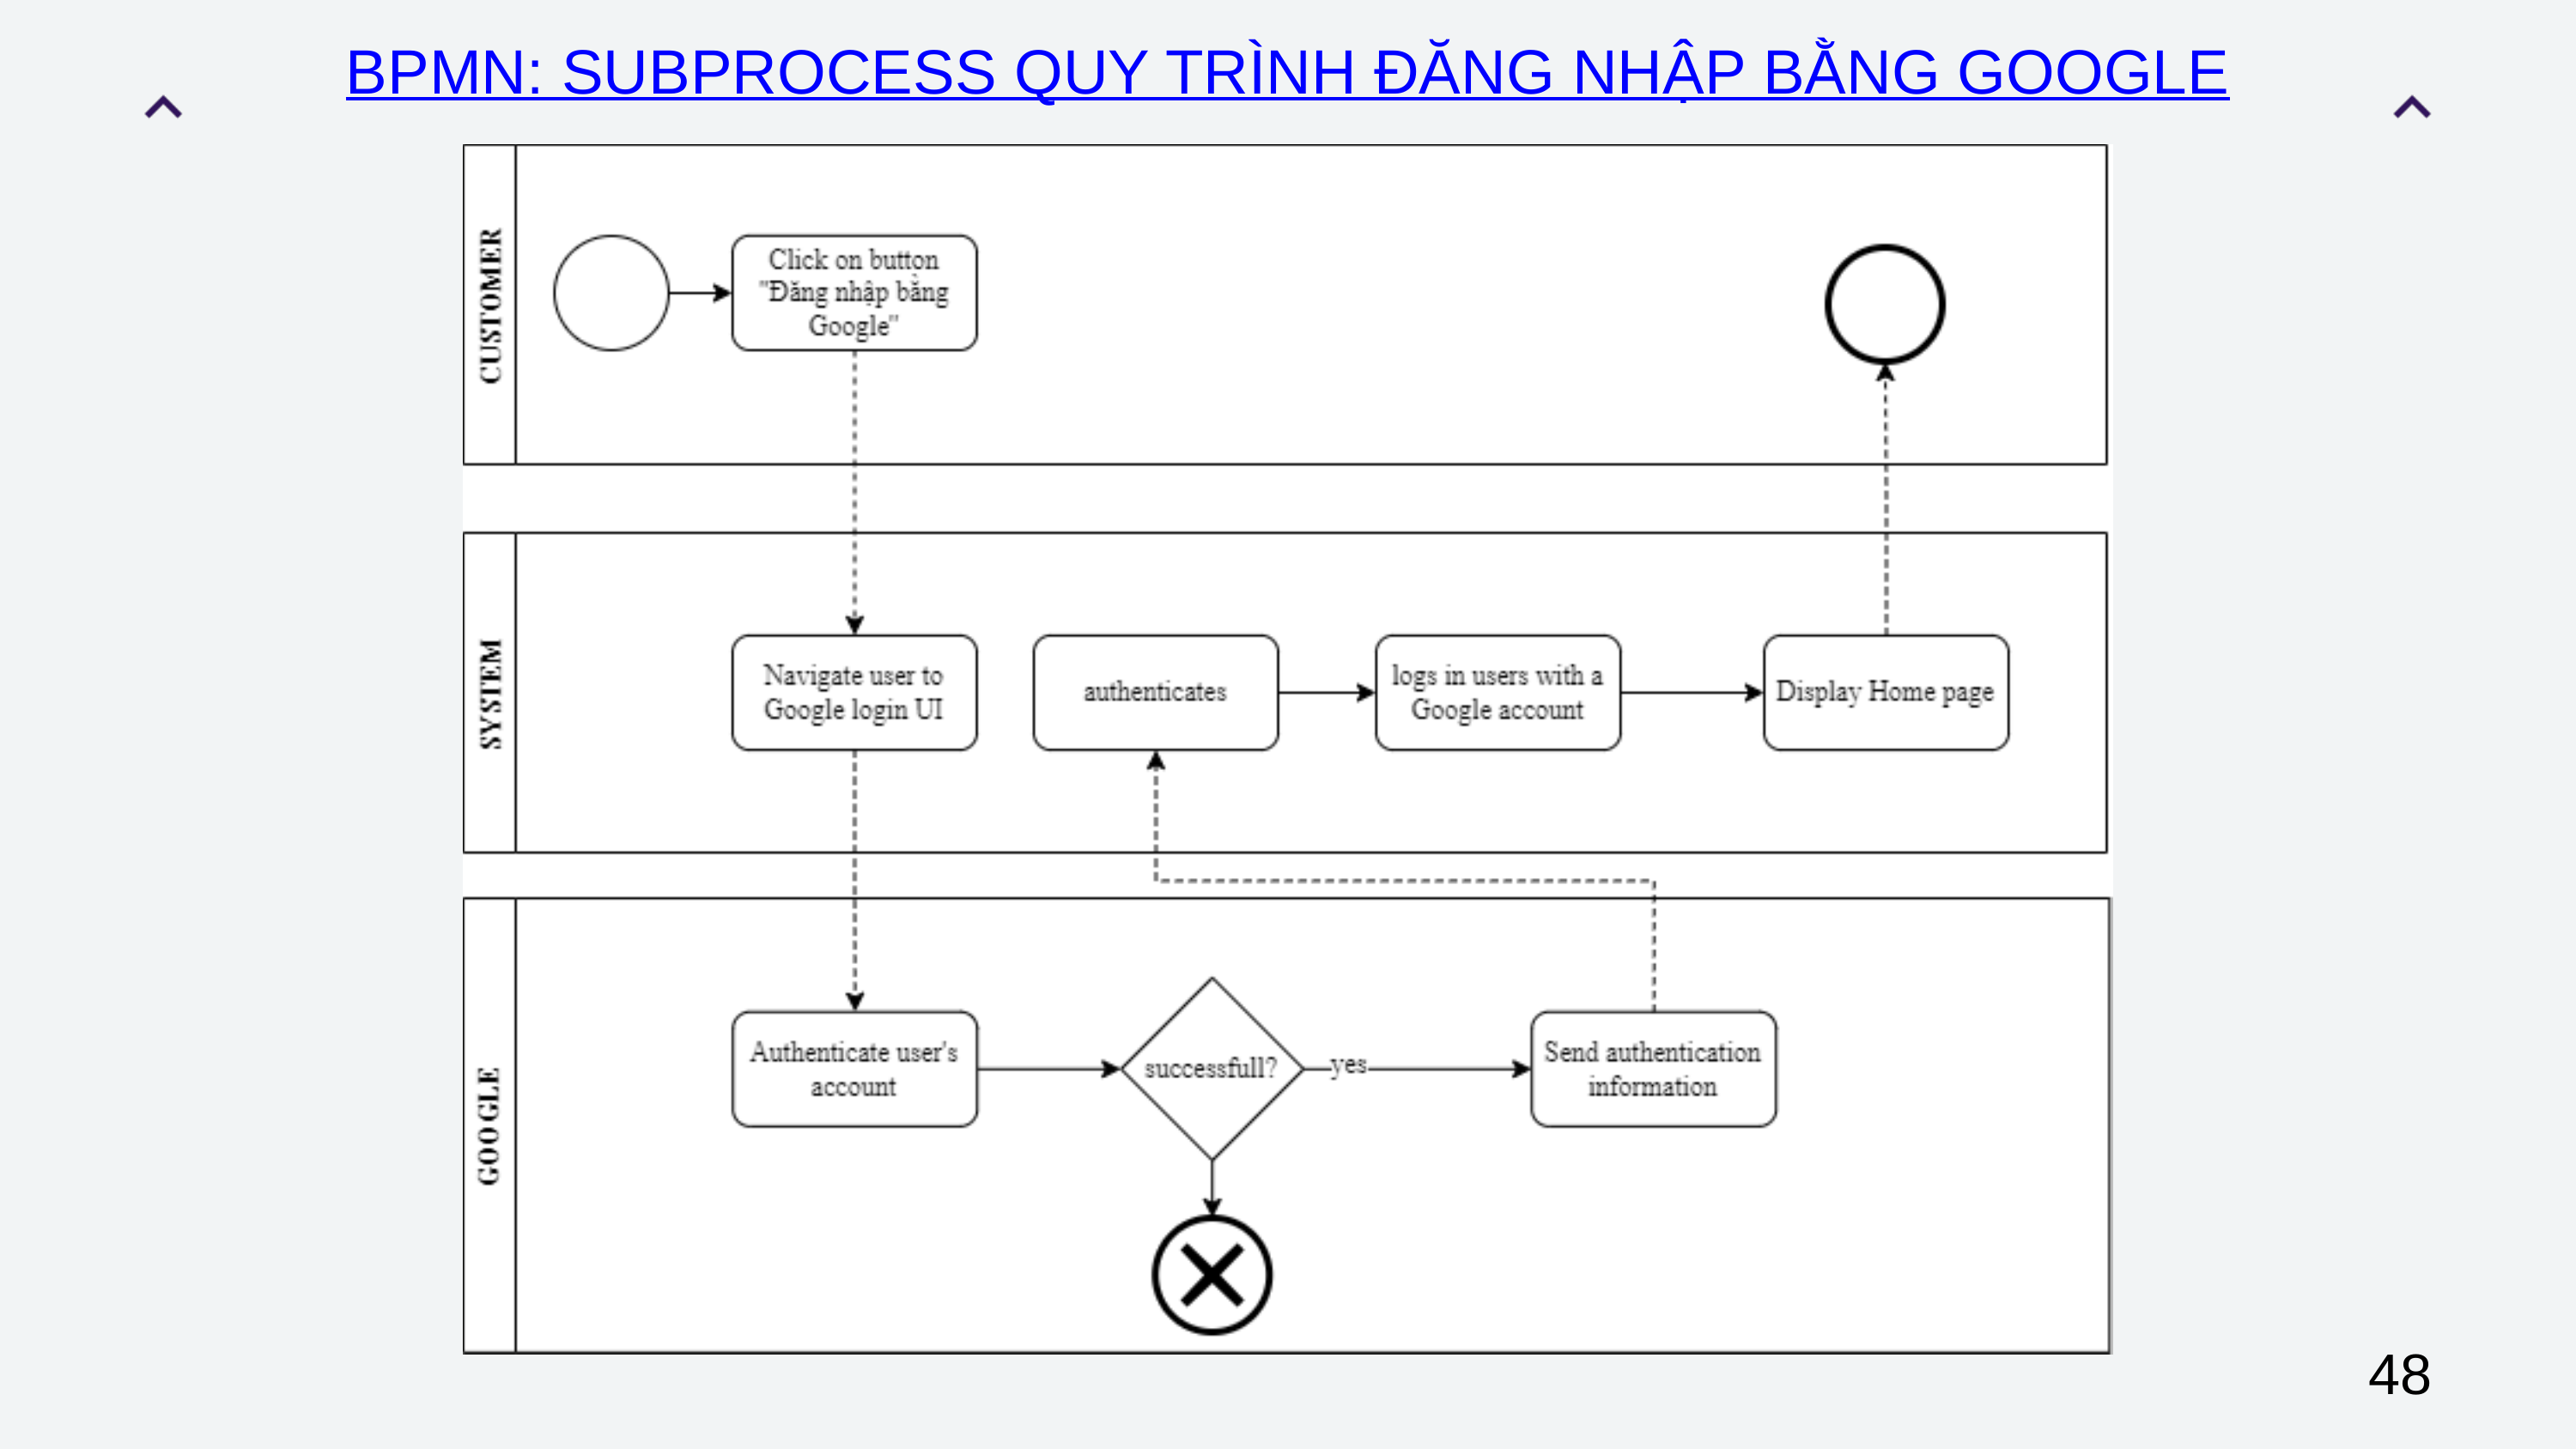

BPMN: SUBPROCESS QUY TRÌNH ĐĂNG NHẬP BẰNG GOOGLE

48